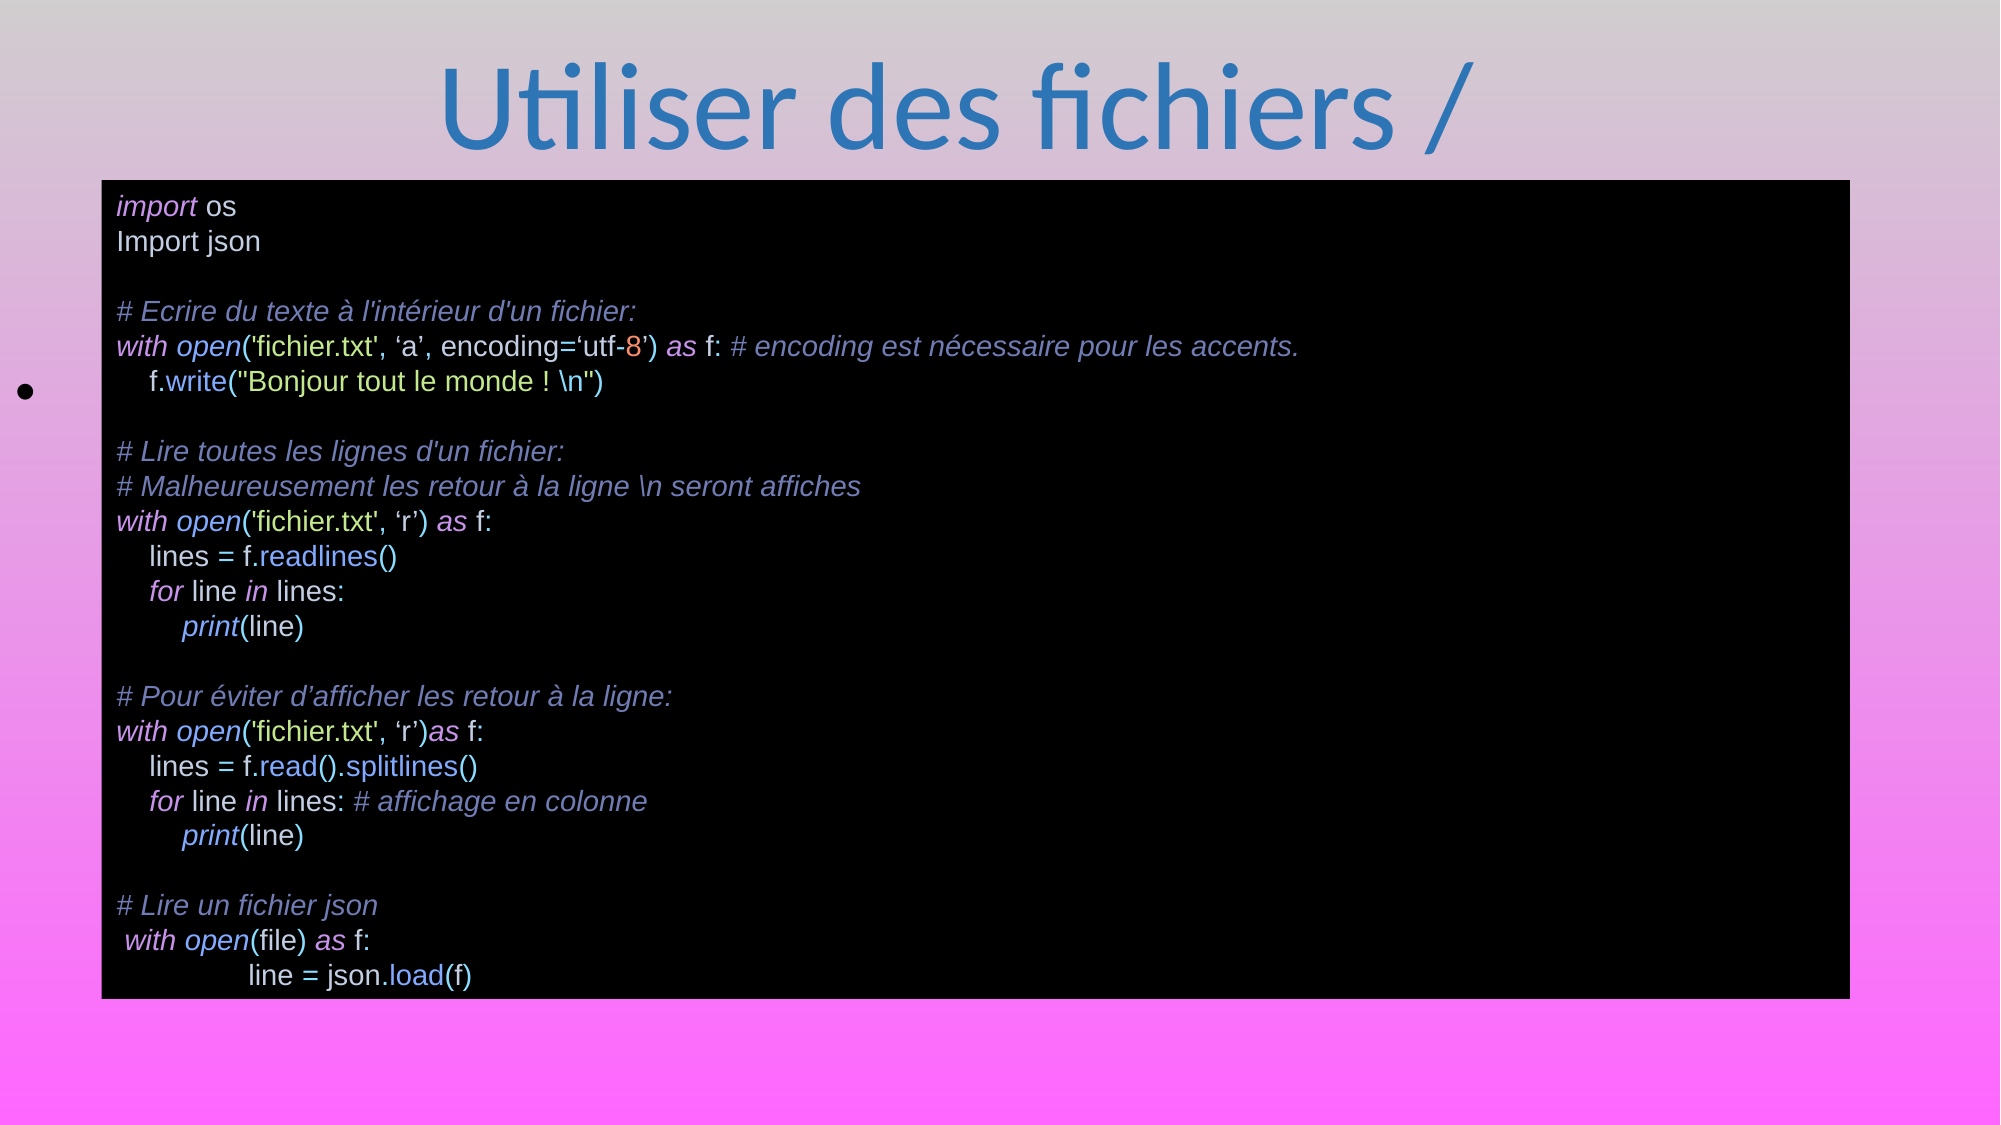

# Utiliser des fichiers /

import os
Import json
# Ecrire du texte à l'intérieur d'un fichier:
with open('fichier.txt', ‘a’, encoding=‘utf-8’) as f: # encoding est nécessaire pour les accents.
    f.write("Bonjour tout le monde ! \n")
# Lire toutes les lignes d'un fichier:
# Malheureusement les retour à la ligne \n seront affiches
with open('fichier.txt', ‘r’) as f:
    lines = f.readlines()
    for line in lines:
        print(line)
# Pour éviter d’afficher les retour à la ligne:
with open('fichier.txt', ‘r’)as f:
    lines = f.read().splitlines()
    for line in lines: # affichage en colonne
        print(line)
# Lire un fichier json
 with open(file) as f:
                line = json.load(f)

276